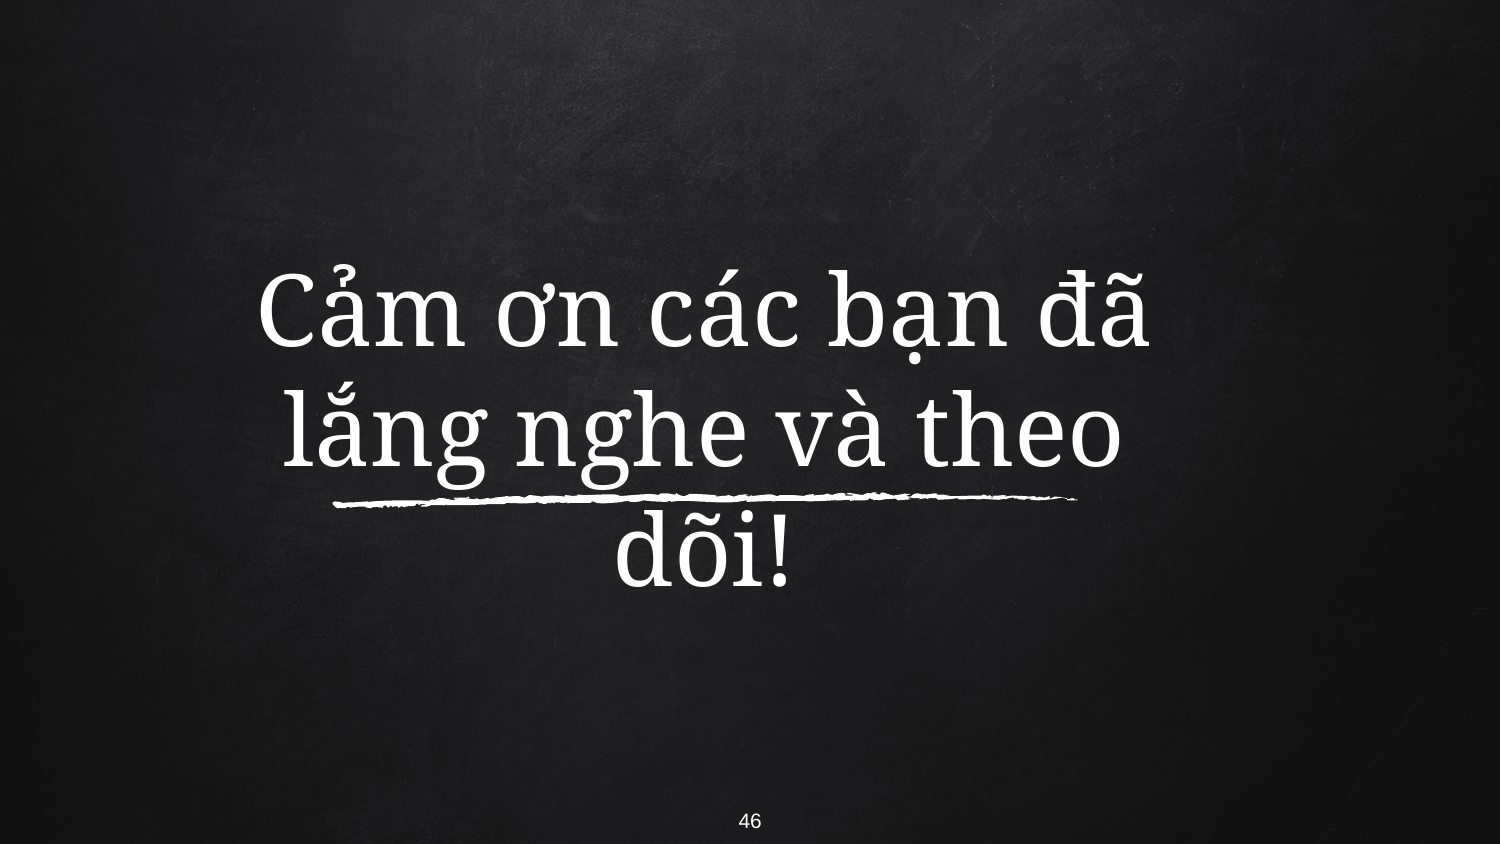

Cảm ơn các bạn đã lắng nghe và theo dõi!

46